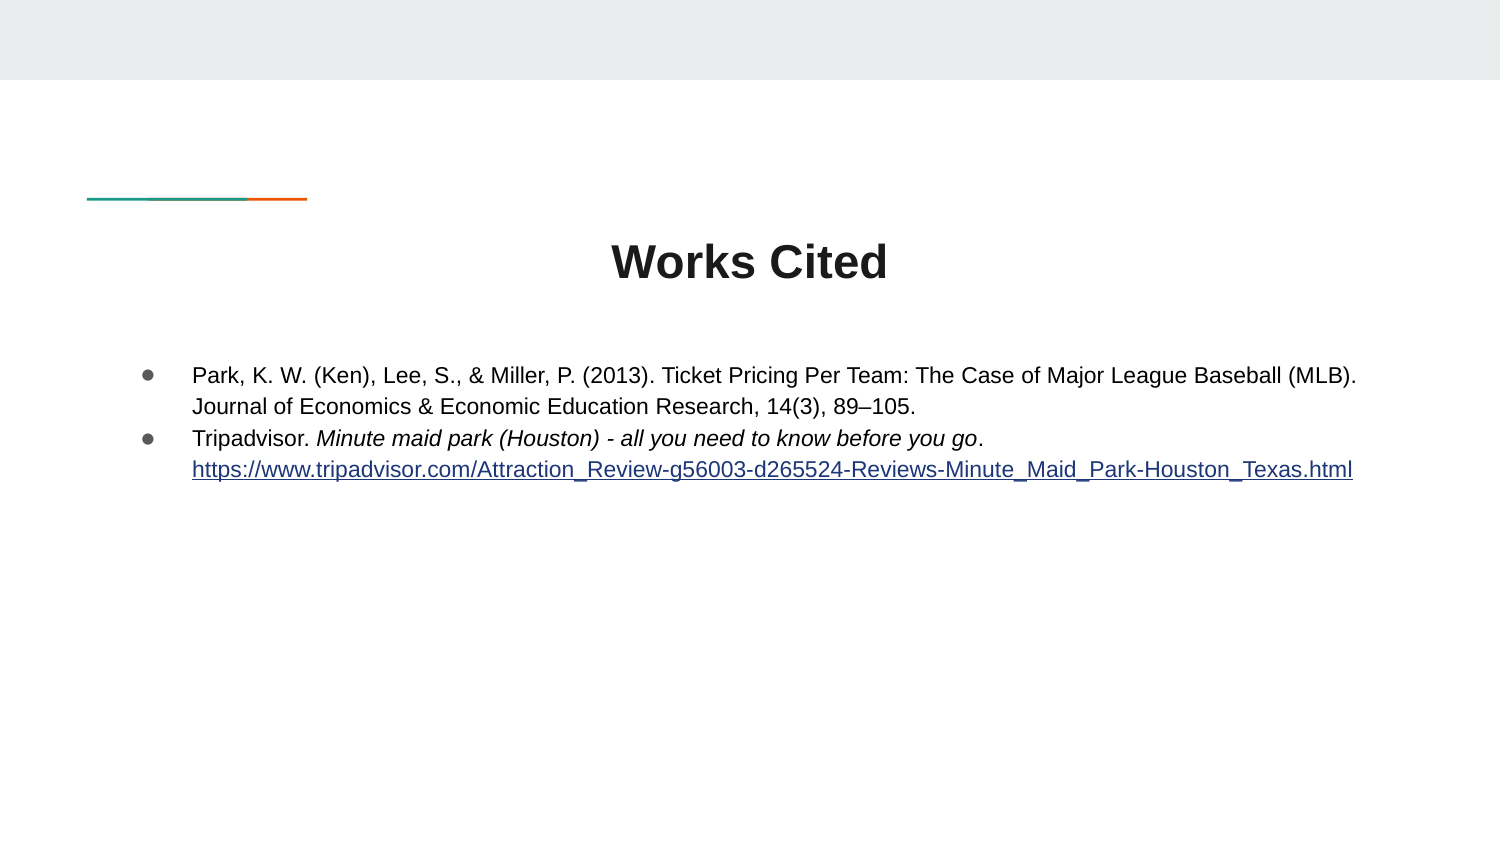

# Works Cited
Park, K. W. (Ken), Lee, S., & Miller, P. (2013). Ticket Pricing Per Team: The Case of Major League Baseball (MLB). Journal of Economics & Economic Education Research, 14(3), 89–105.
Tripadvisor. Minute maid park (Houston) - all you need to know before you go. https://www.tripadvisor.com/Attraction_Review-g56003-d265524-Reviews-Minute_Maid_Park-Houston_Texas.html